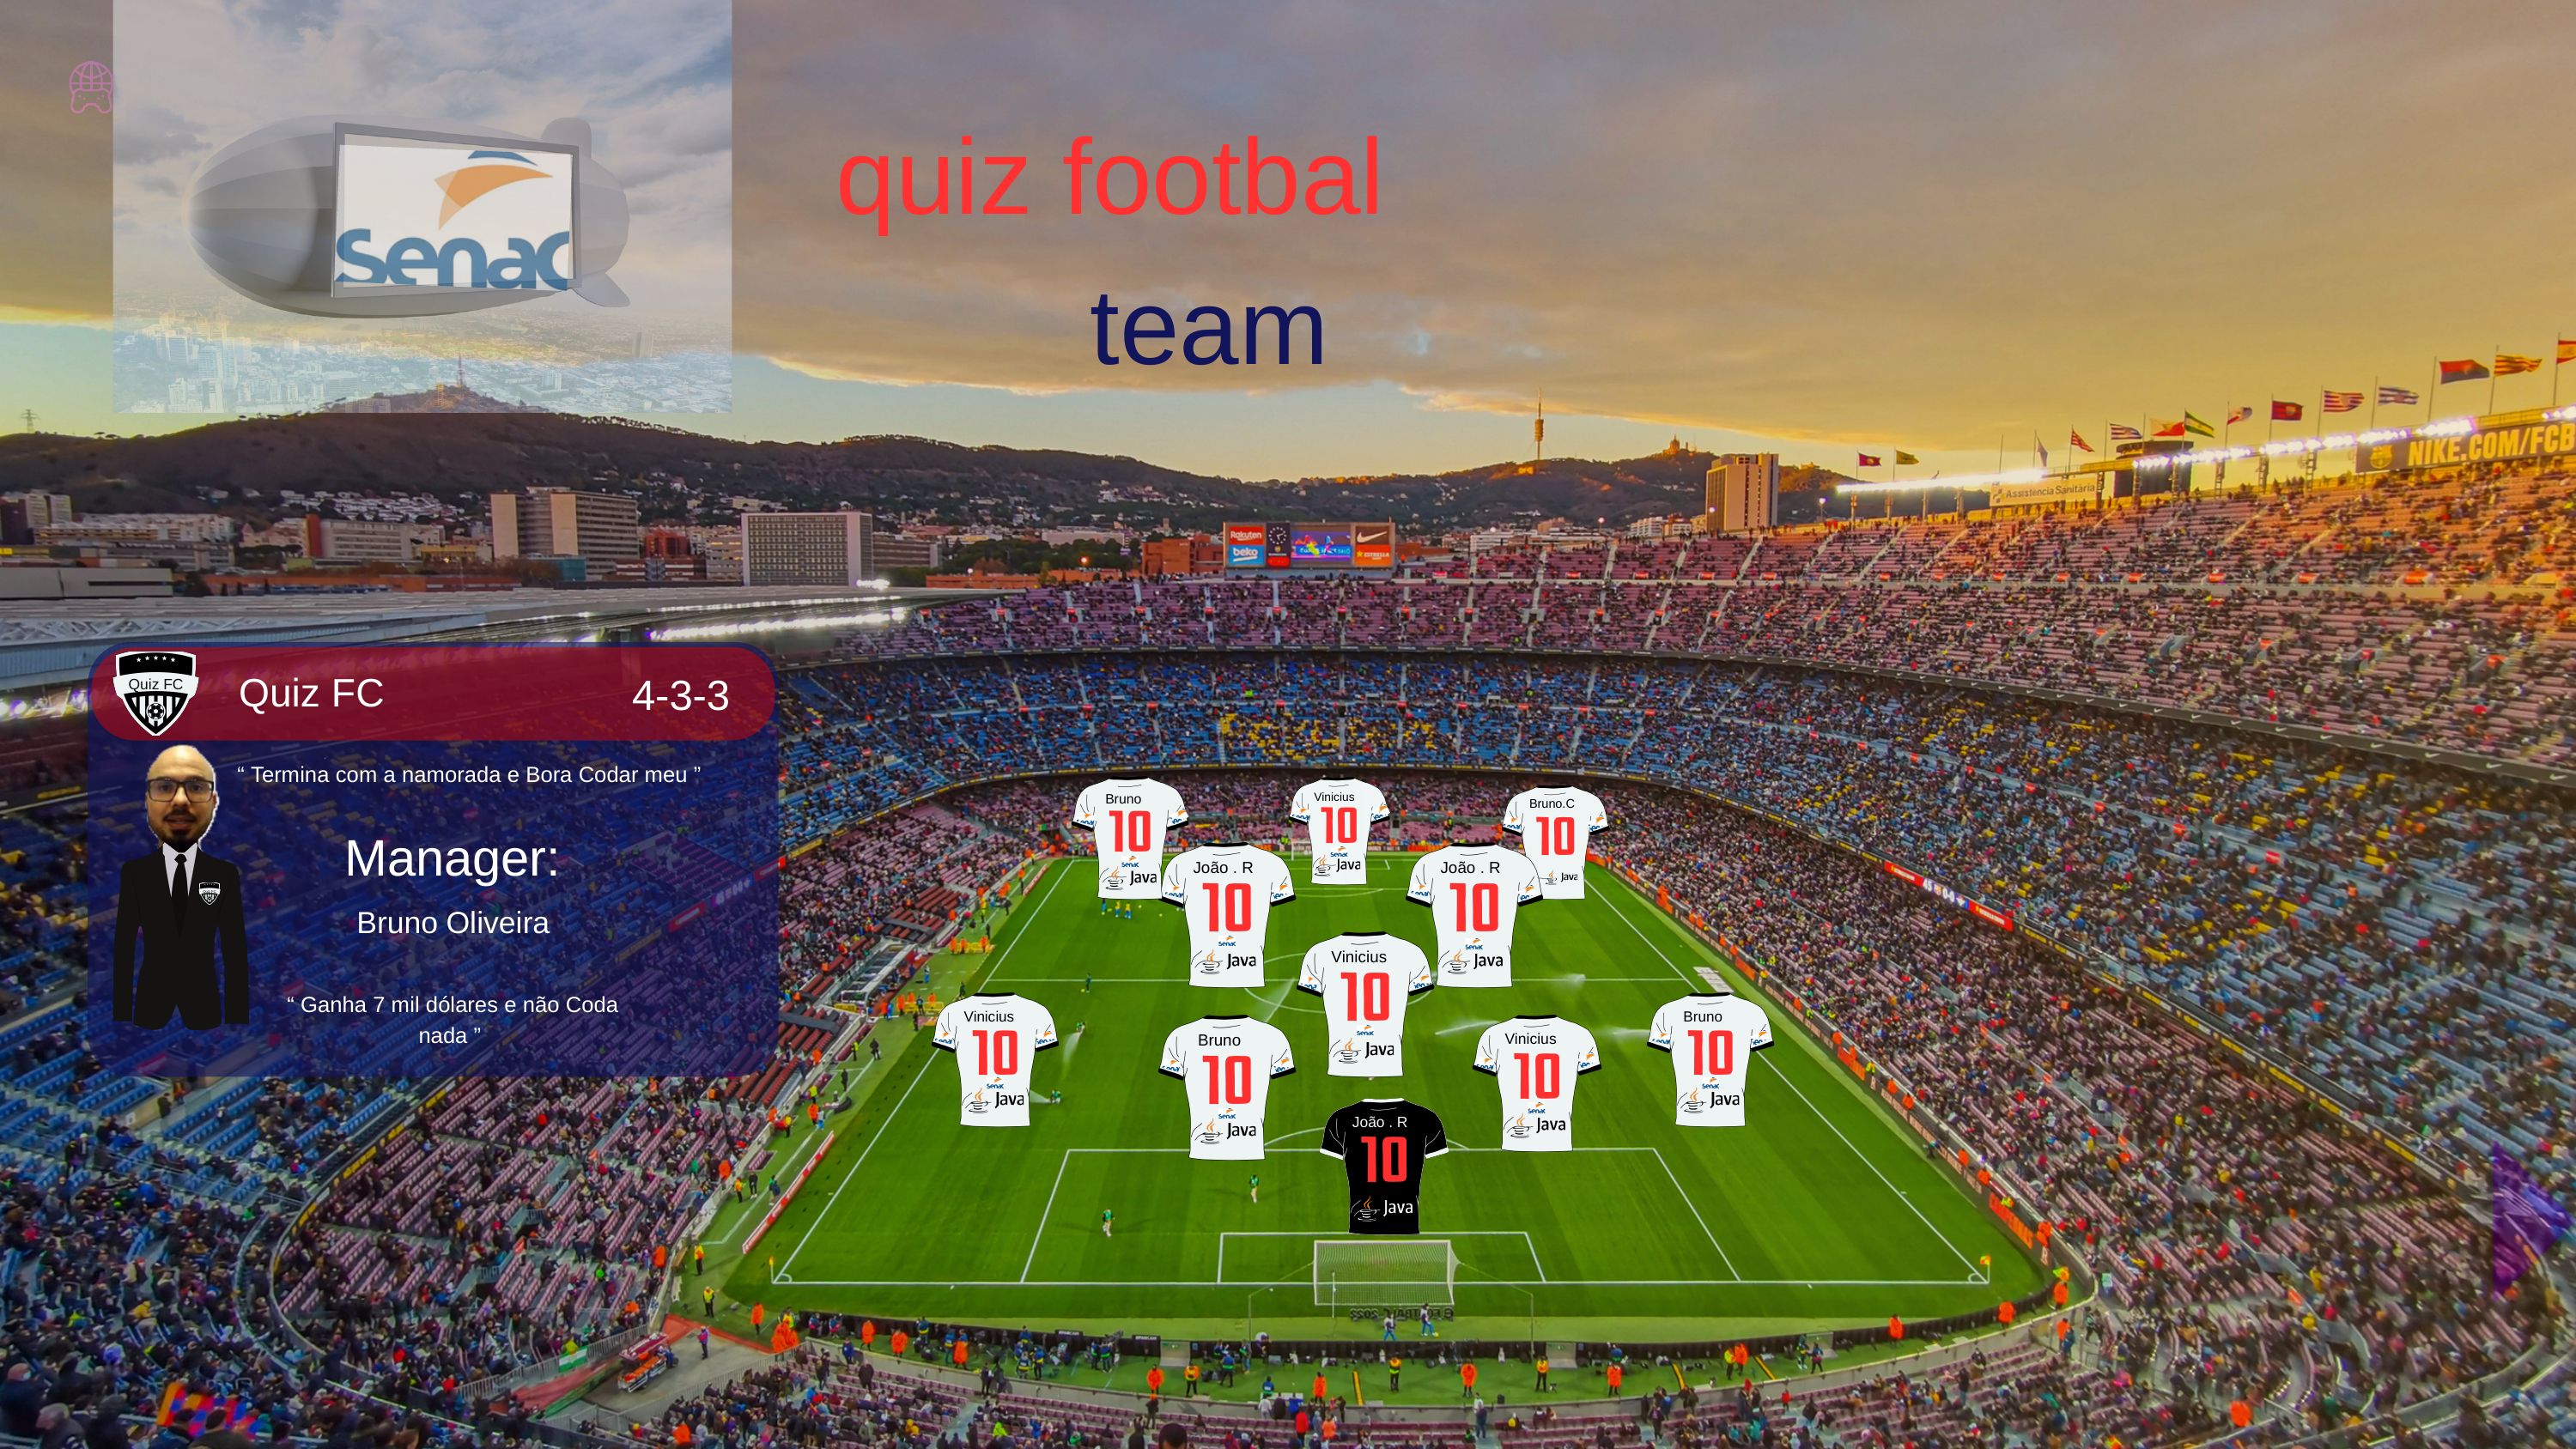

quiz footbal

team

Quiz FC
Quiz FC
4-3-3
“ Termina com a namorada e Bora Codar meu ”

 Bruno

Vinicius

Bruno.C

Manager:

João . R

João . R

Quiz FC

Bruno Oliveira

Vinicius

“ Ganha 7 mil dólares e não Coda nada ”

Vinicius

 Bruno

 Bruno

Vinicius

João . R